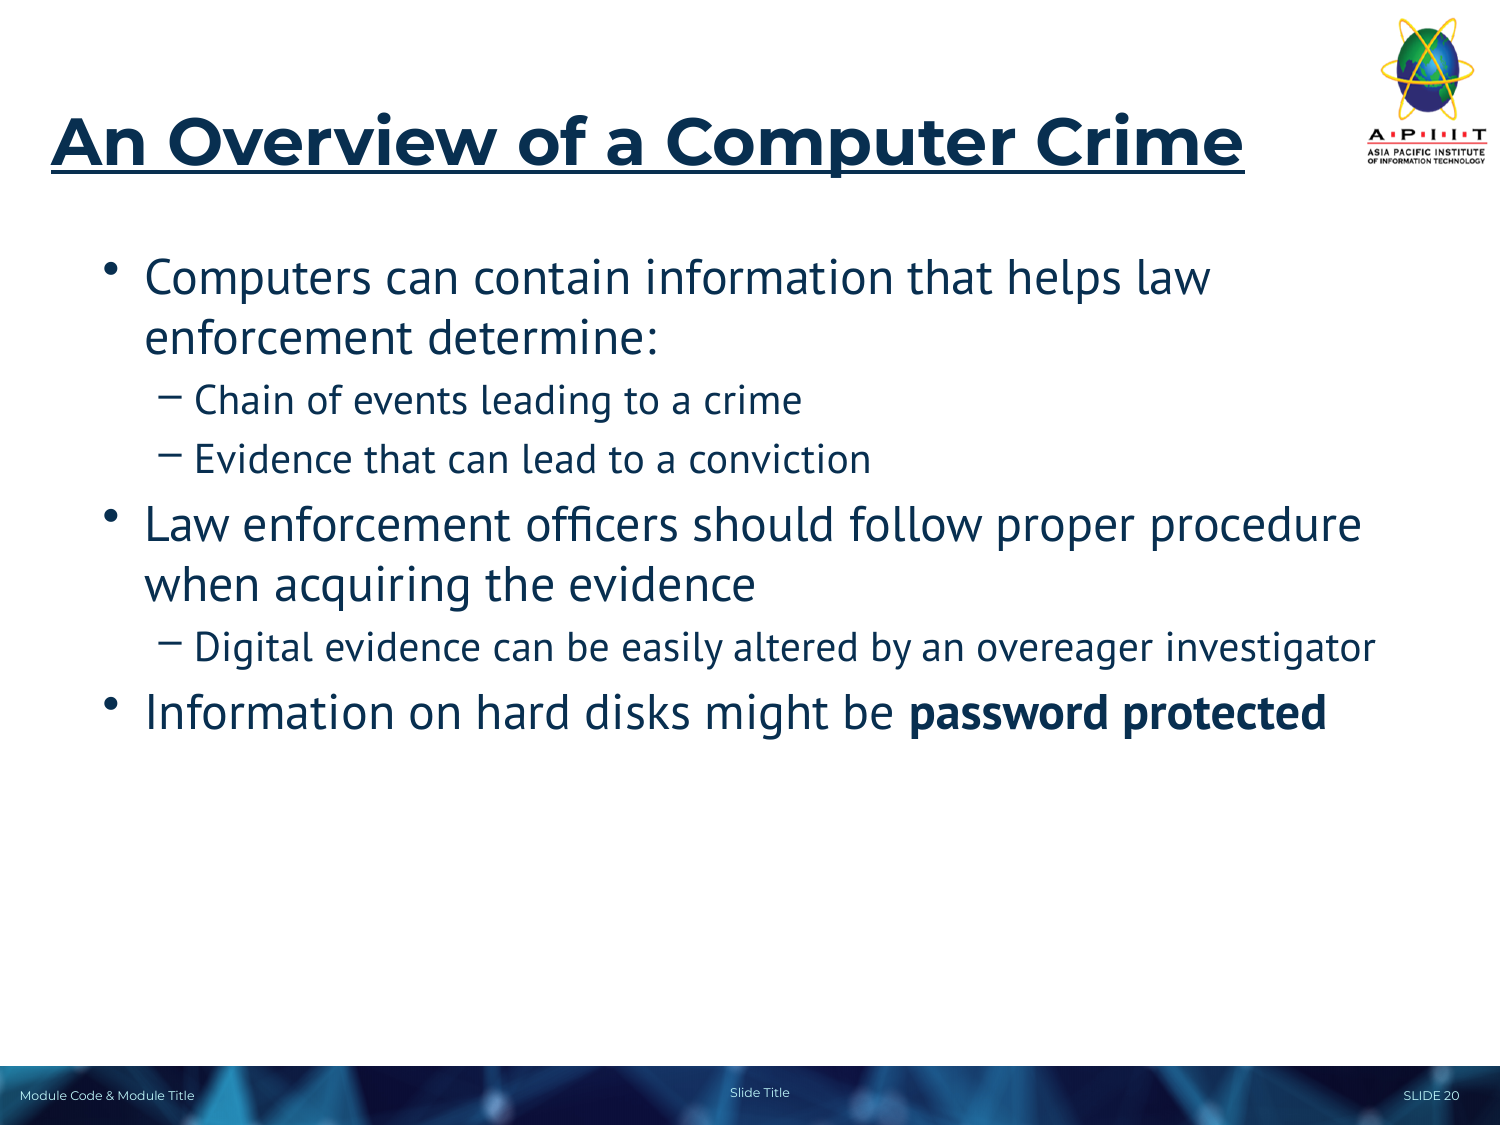

# An Overview of a Computer Crime
Computers can contain information that helps law enforcement determine:
Chain of events leading to a crime
Evidence that can lead to a conviction
Law enforcement officers should follow proper procedure when acquiring the evidence
Digital evidence can be easily altered by an overeager investigator
Information on hard disks might be password protected